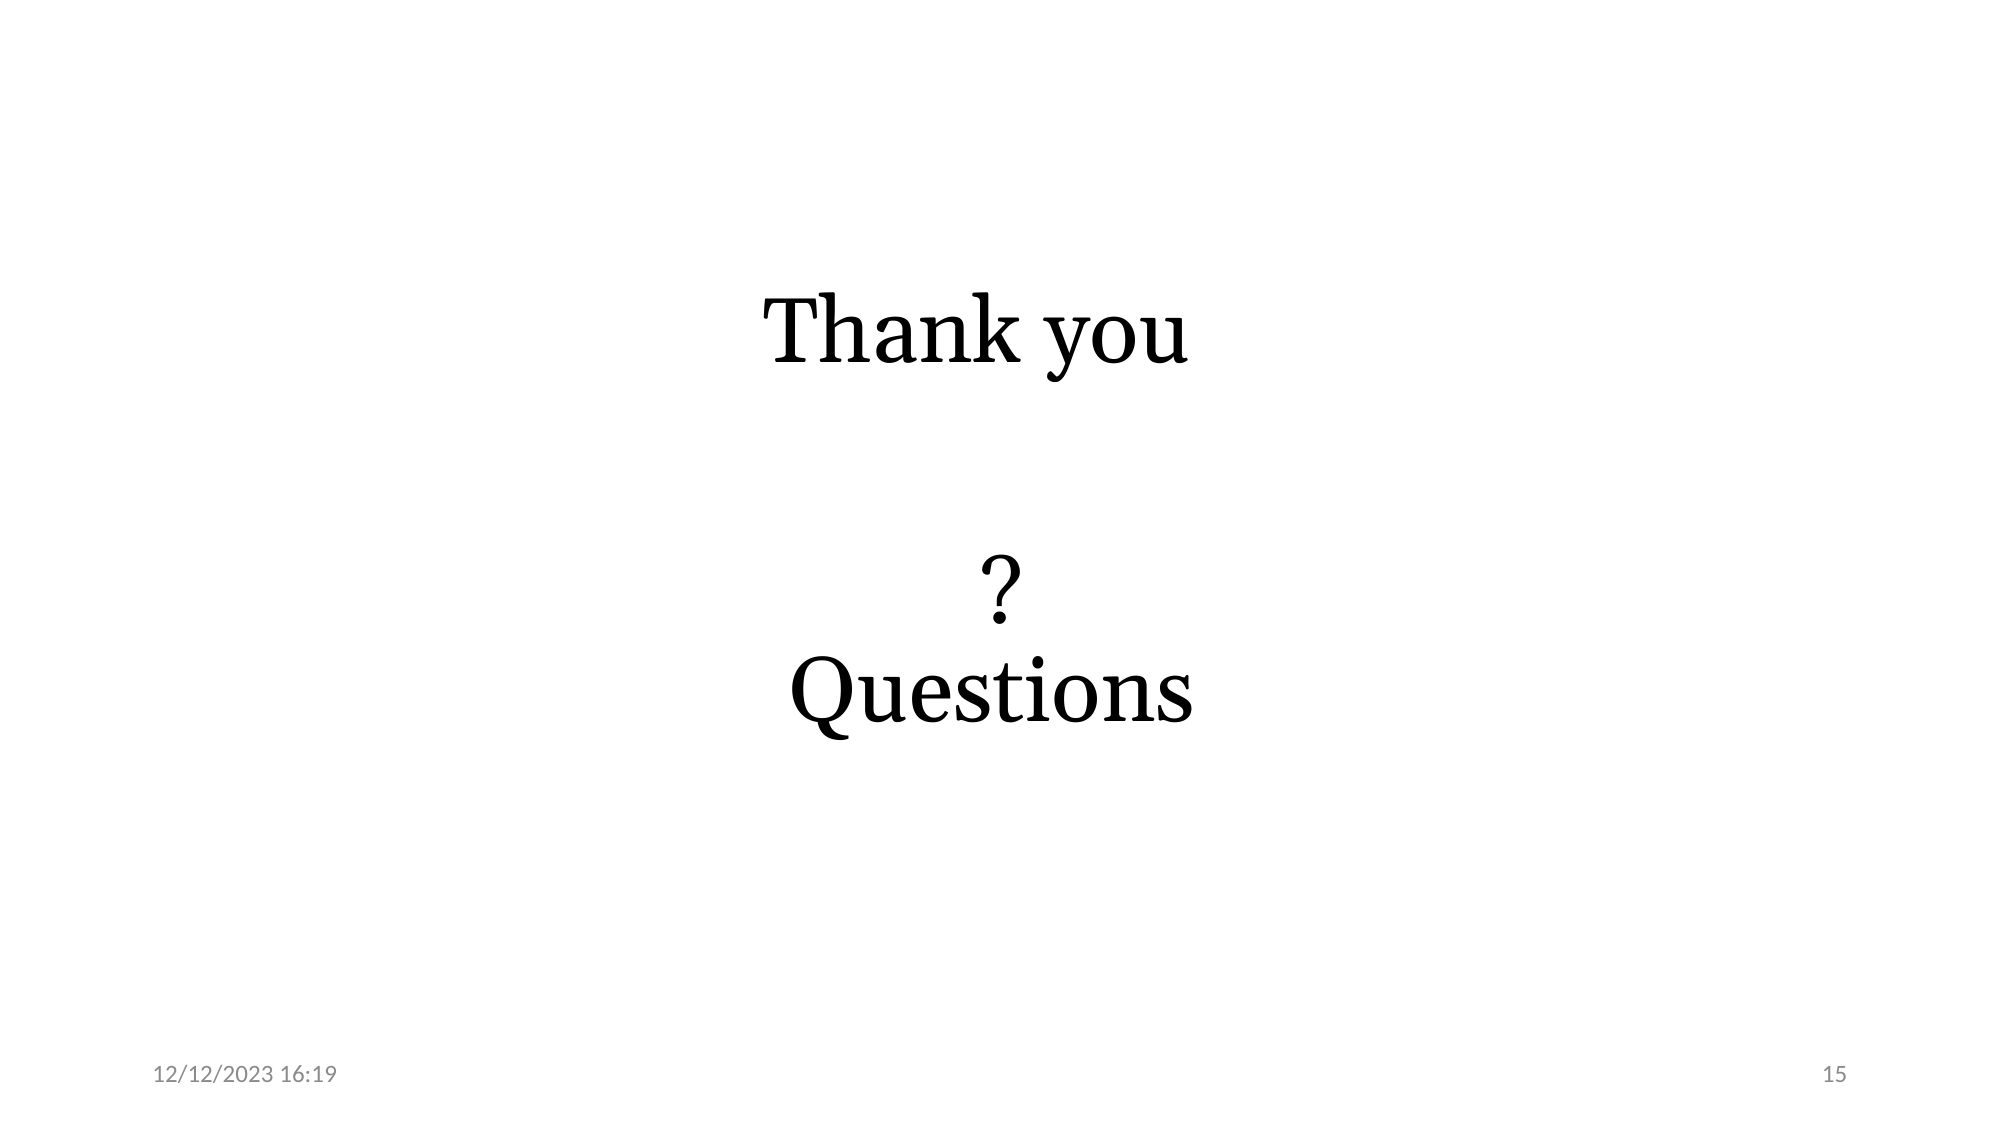

Thank you
?
Questions
12/12/2023 16:19
15